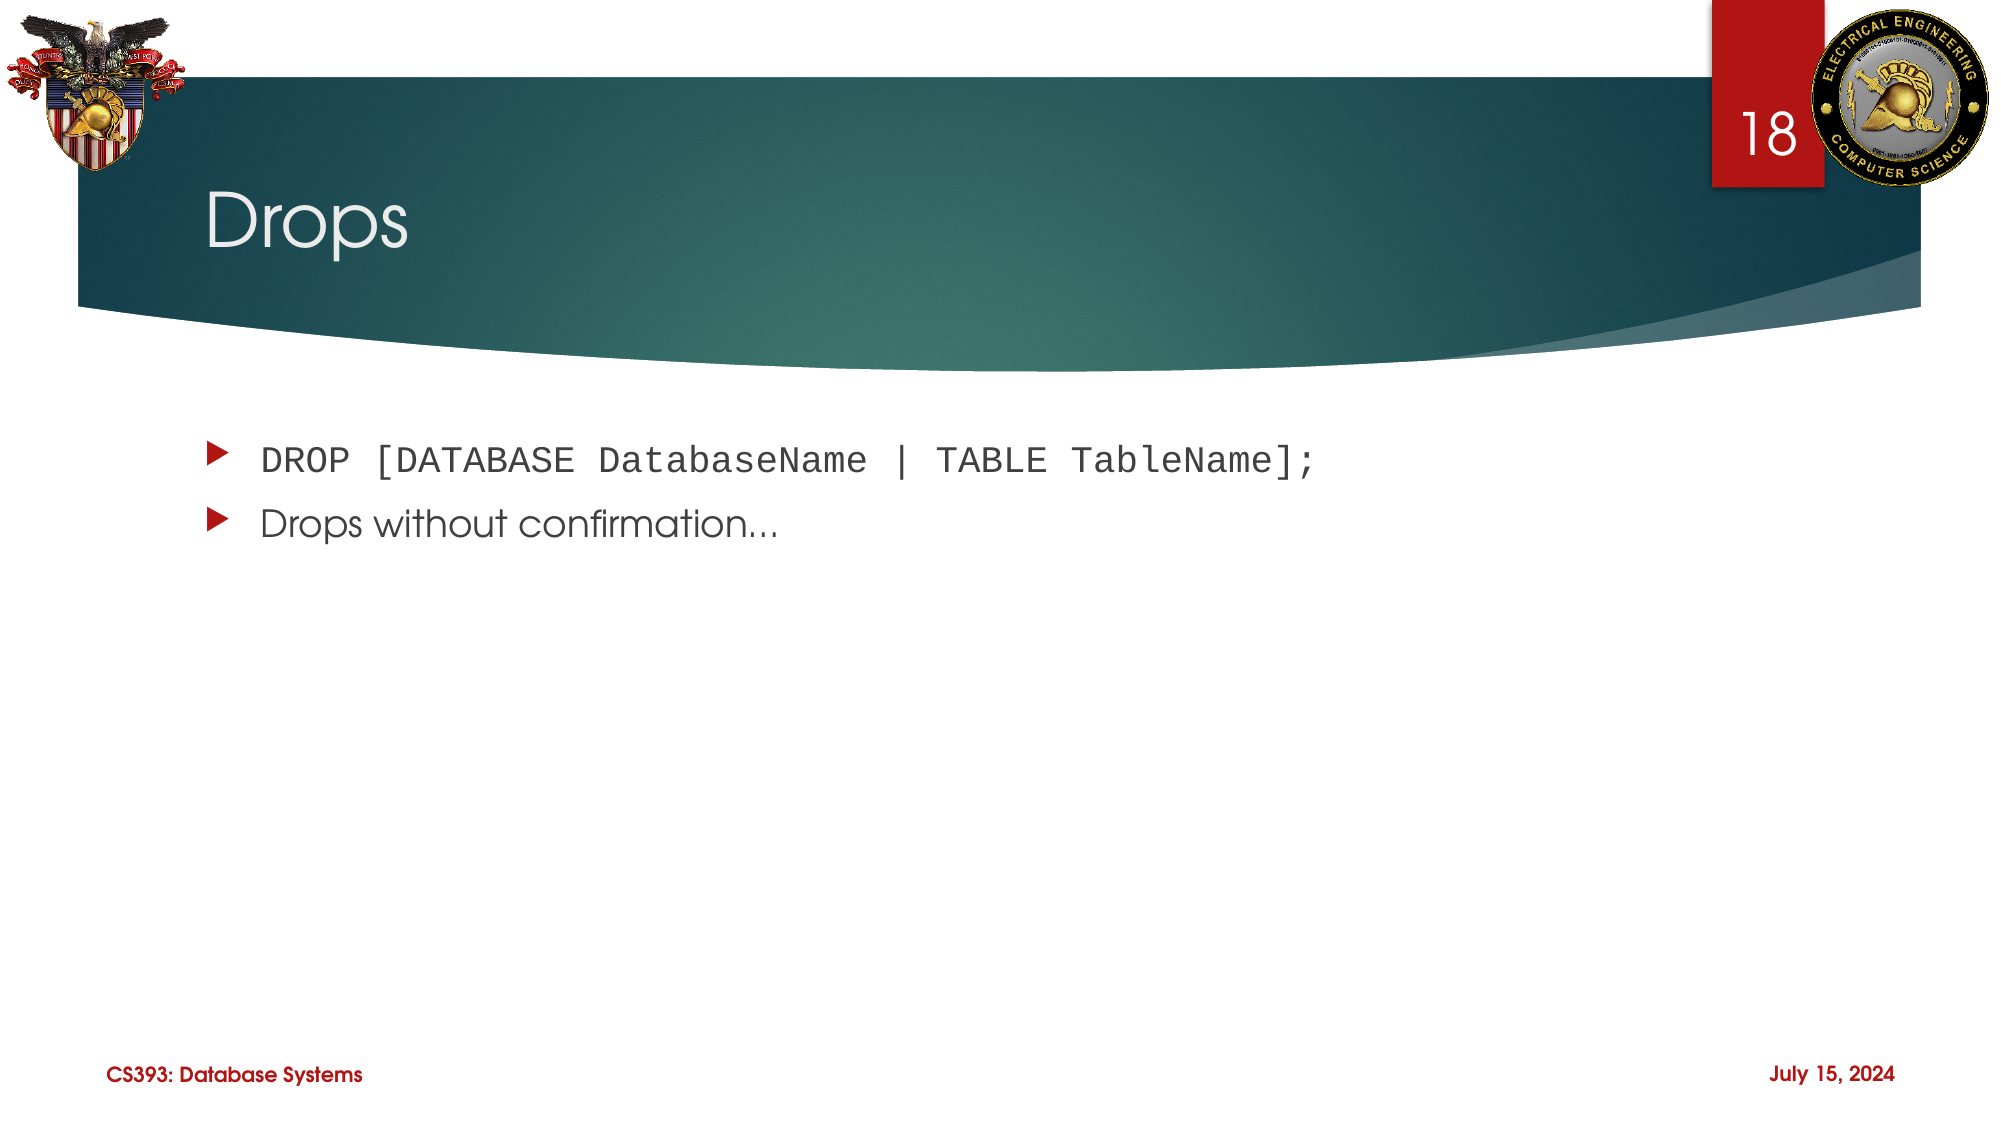

18
# Drops
DROP [DATABASE DatabaseName | TABLE TableName];
Drops without confirmation…
CS393: Database Systems
July 15, 2024